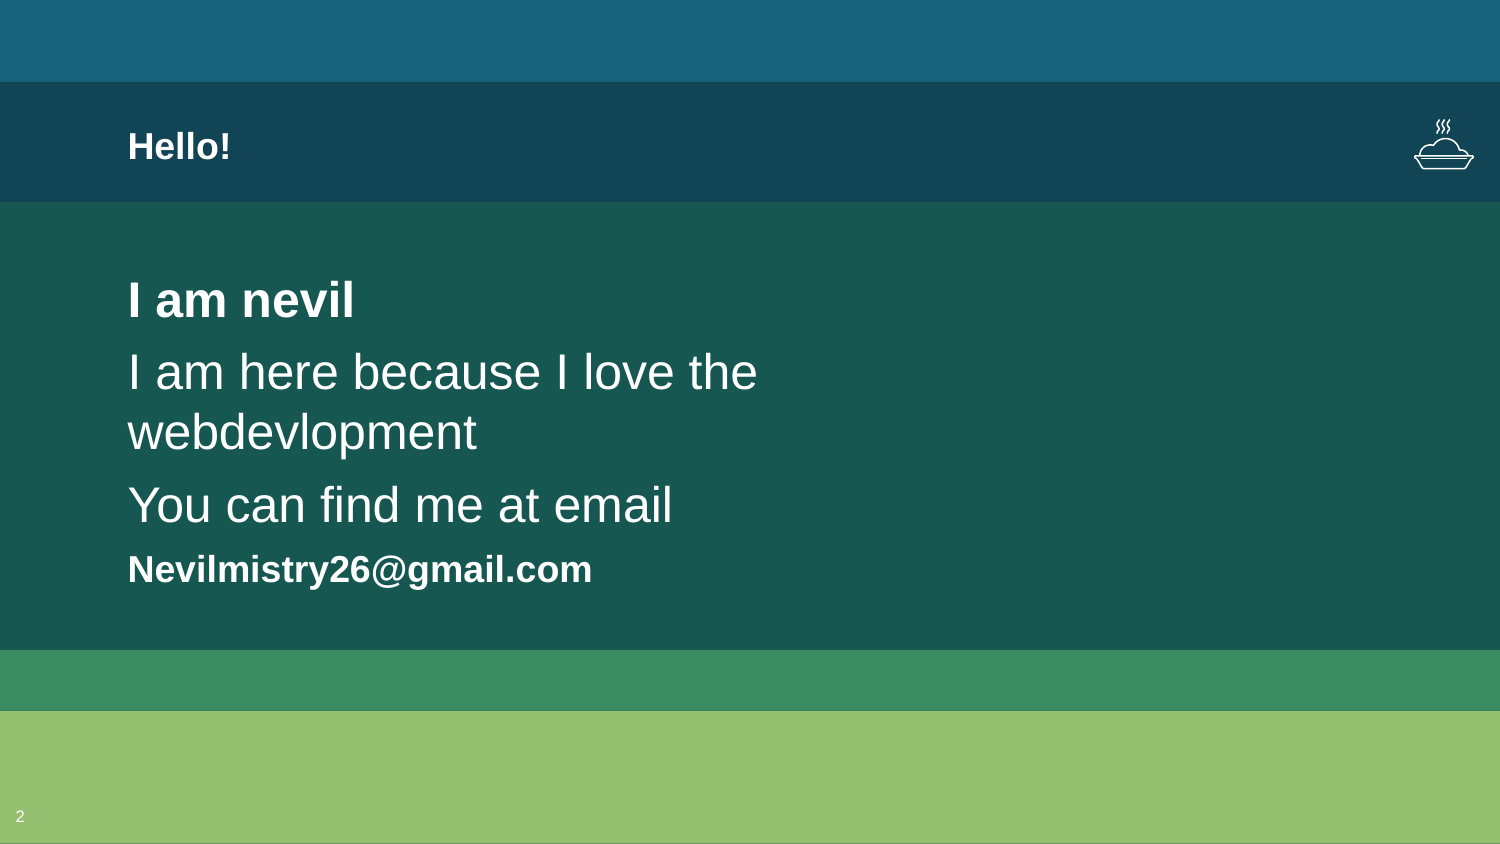

Hello!

I am nevil
I am here because I love the webdevlopment
You can find me at email
Nevilmistry26@gmail.com
2